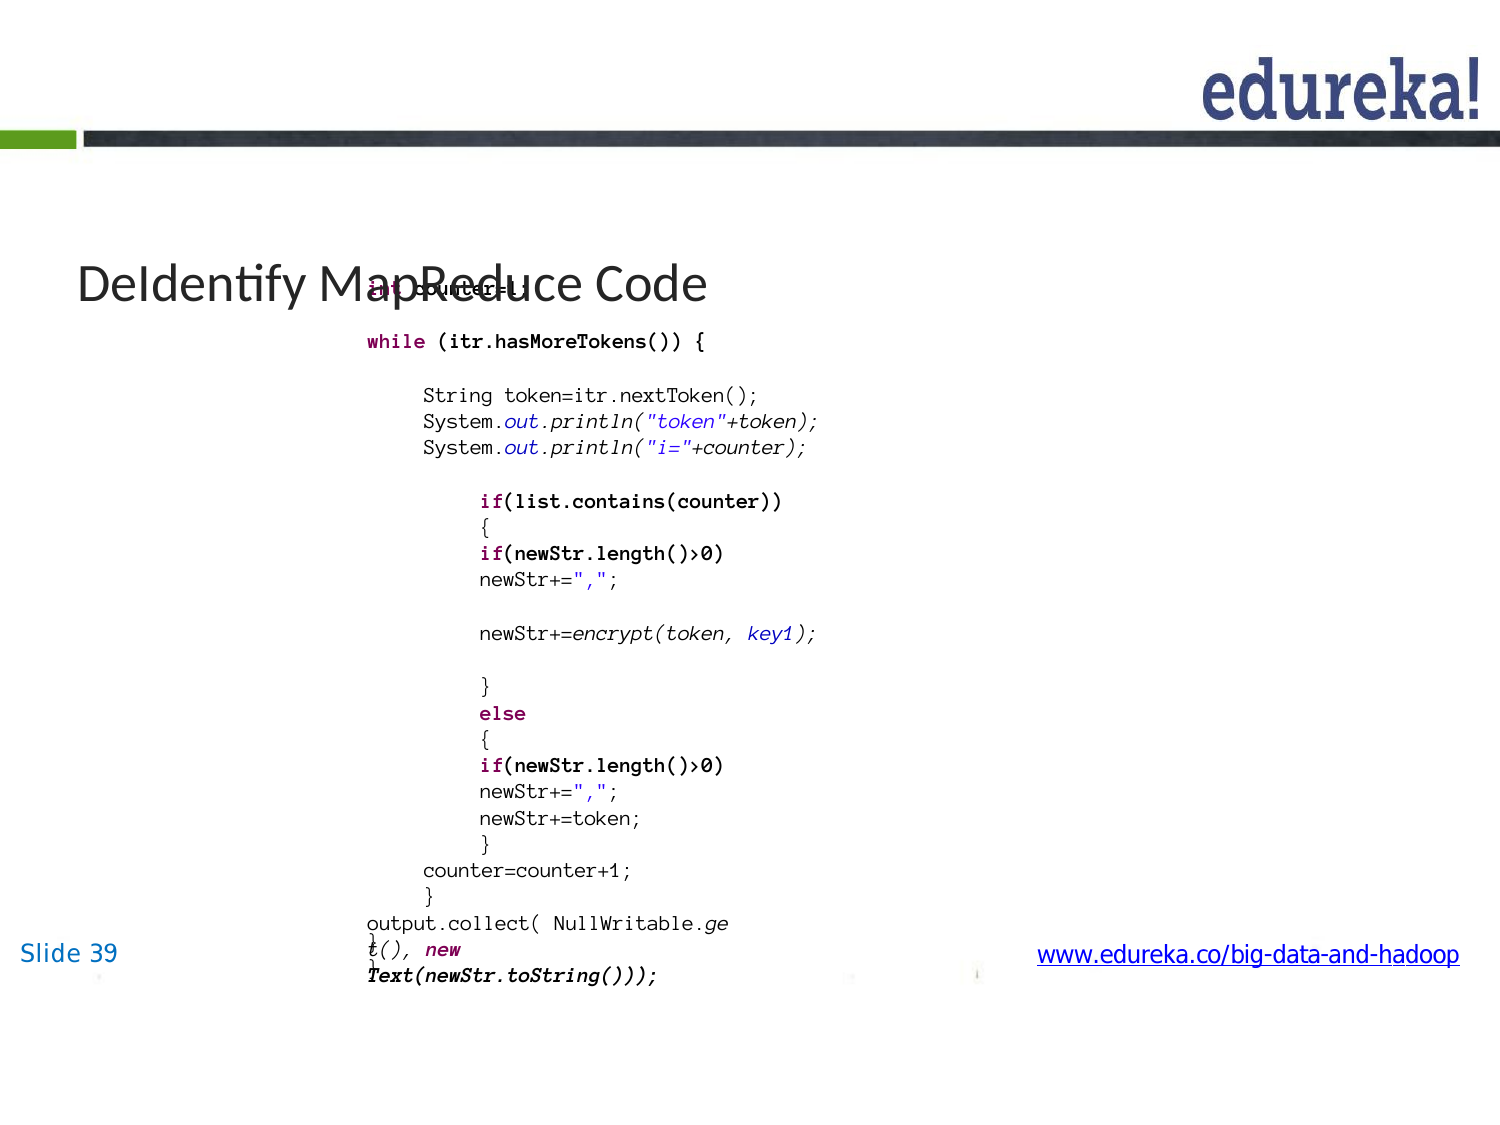

# DeIdentify MapReduce Code
int counter=1;

while (itr.hasMoreTokens()) {

String token=itr.nextToken(); System.out.println("token"+token); System.out.println("i="+counter);

if(list.contains(counter))
{
if(newStr.length()>0)
newStr+=",";

newStr+=encrypt(token, key1);

}
else
{
if(newStr.length()>0) newStr+=","; newStr+=token;
}
counter=counter+1;
}
output.collect( NullWritable.get(), new Text(newStr.toString()));
}
}
Slide 39
www.edureka.co/big-data-and-hadoop